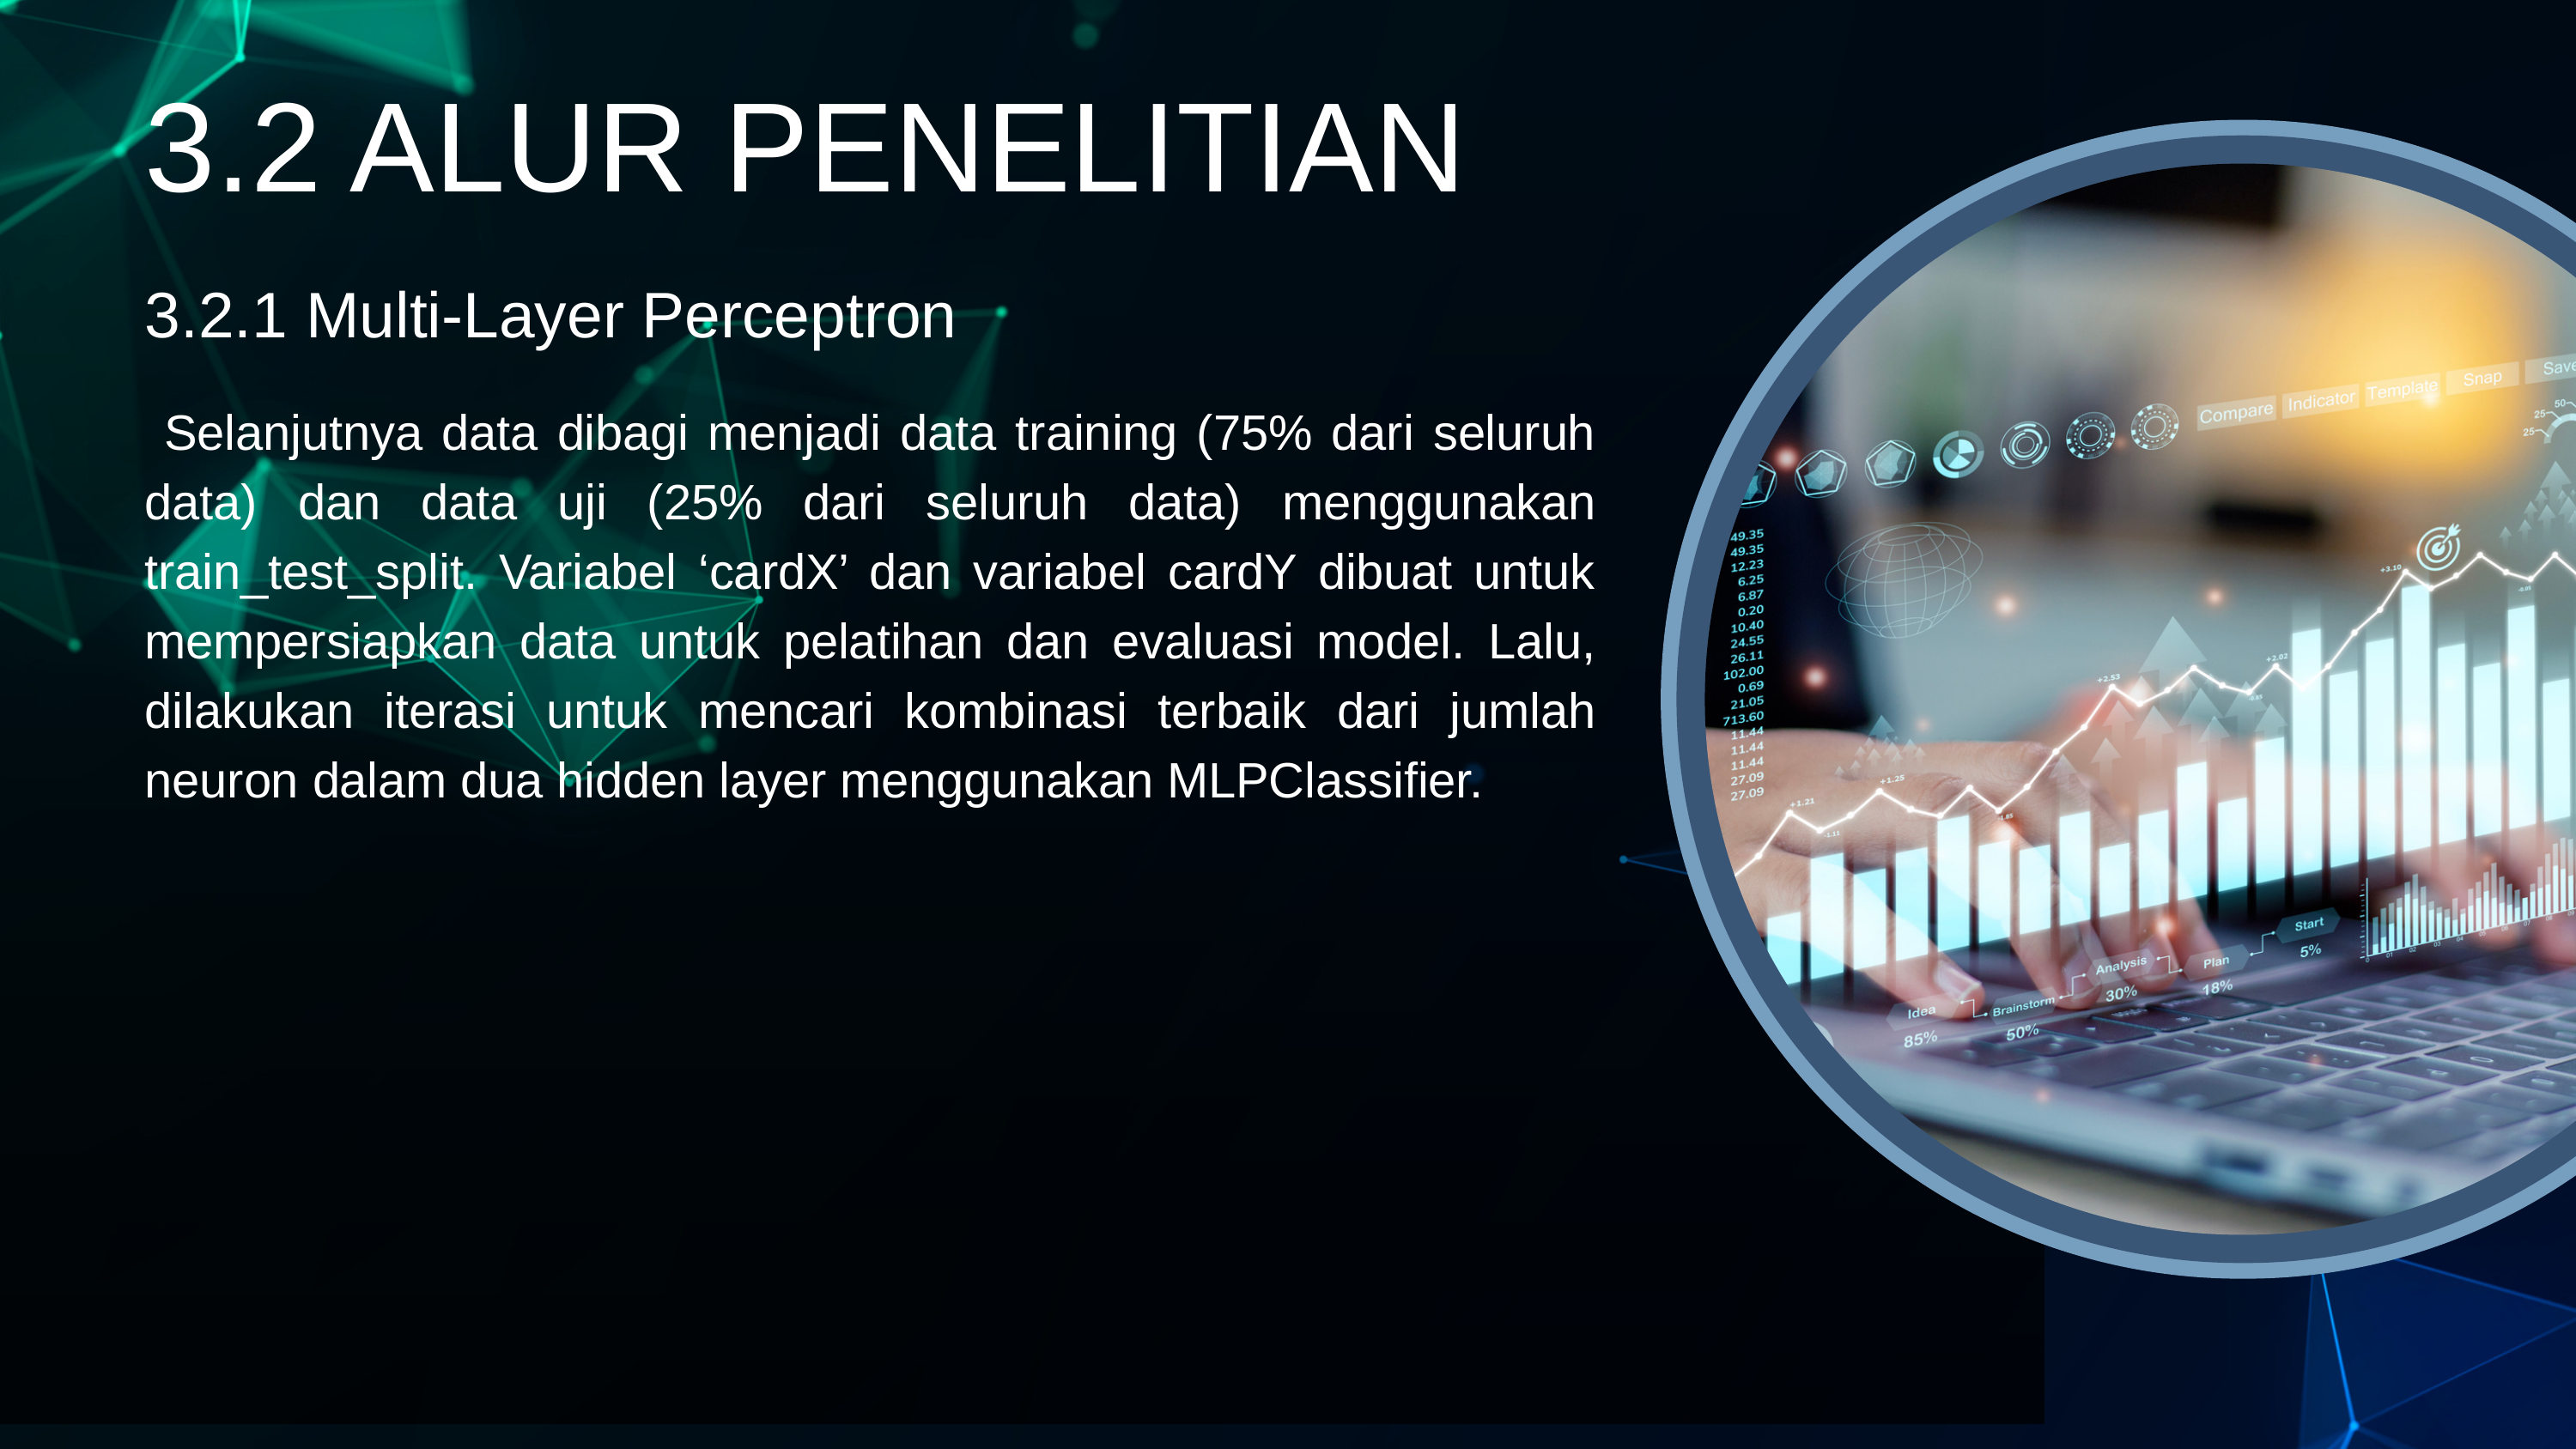

3.2 ALUR PENELITIAN

3.2.1 Multi-Layer Perceptron
 Selanjutnya data dibagi menjadi data training (75% dari seluruh data) dan data uji (25% dari seluruh data) menggunakan train_test_split. Variabel ‘cardX’ dan variabel cardY dibuat untuk mempersiapkan data untuk pelatihan dan evaluasi model. Lalu, dilakukan iterasi untuk mencari kombinasi terbaik dari jumlah neuron dalam dua hidden layer menggunakan MLPClassifier.